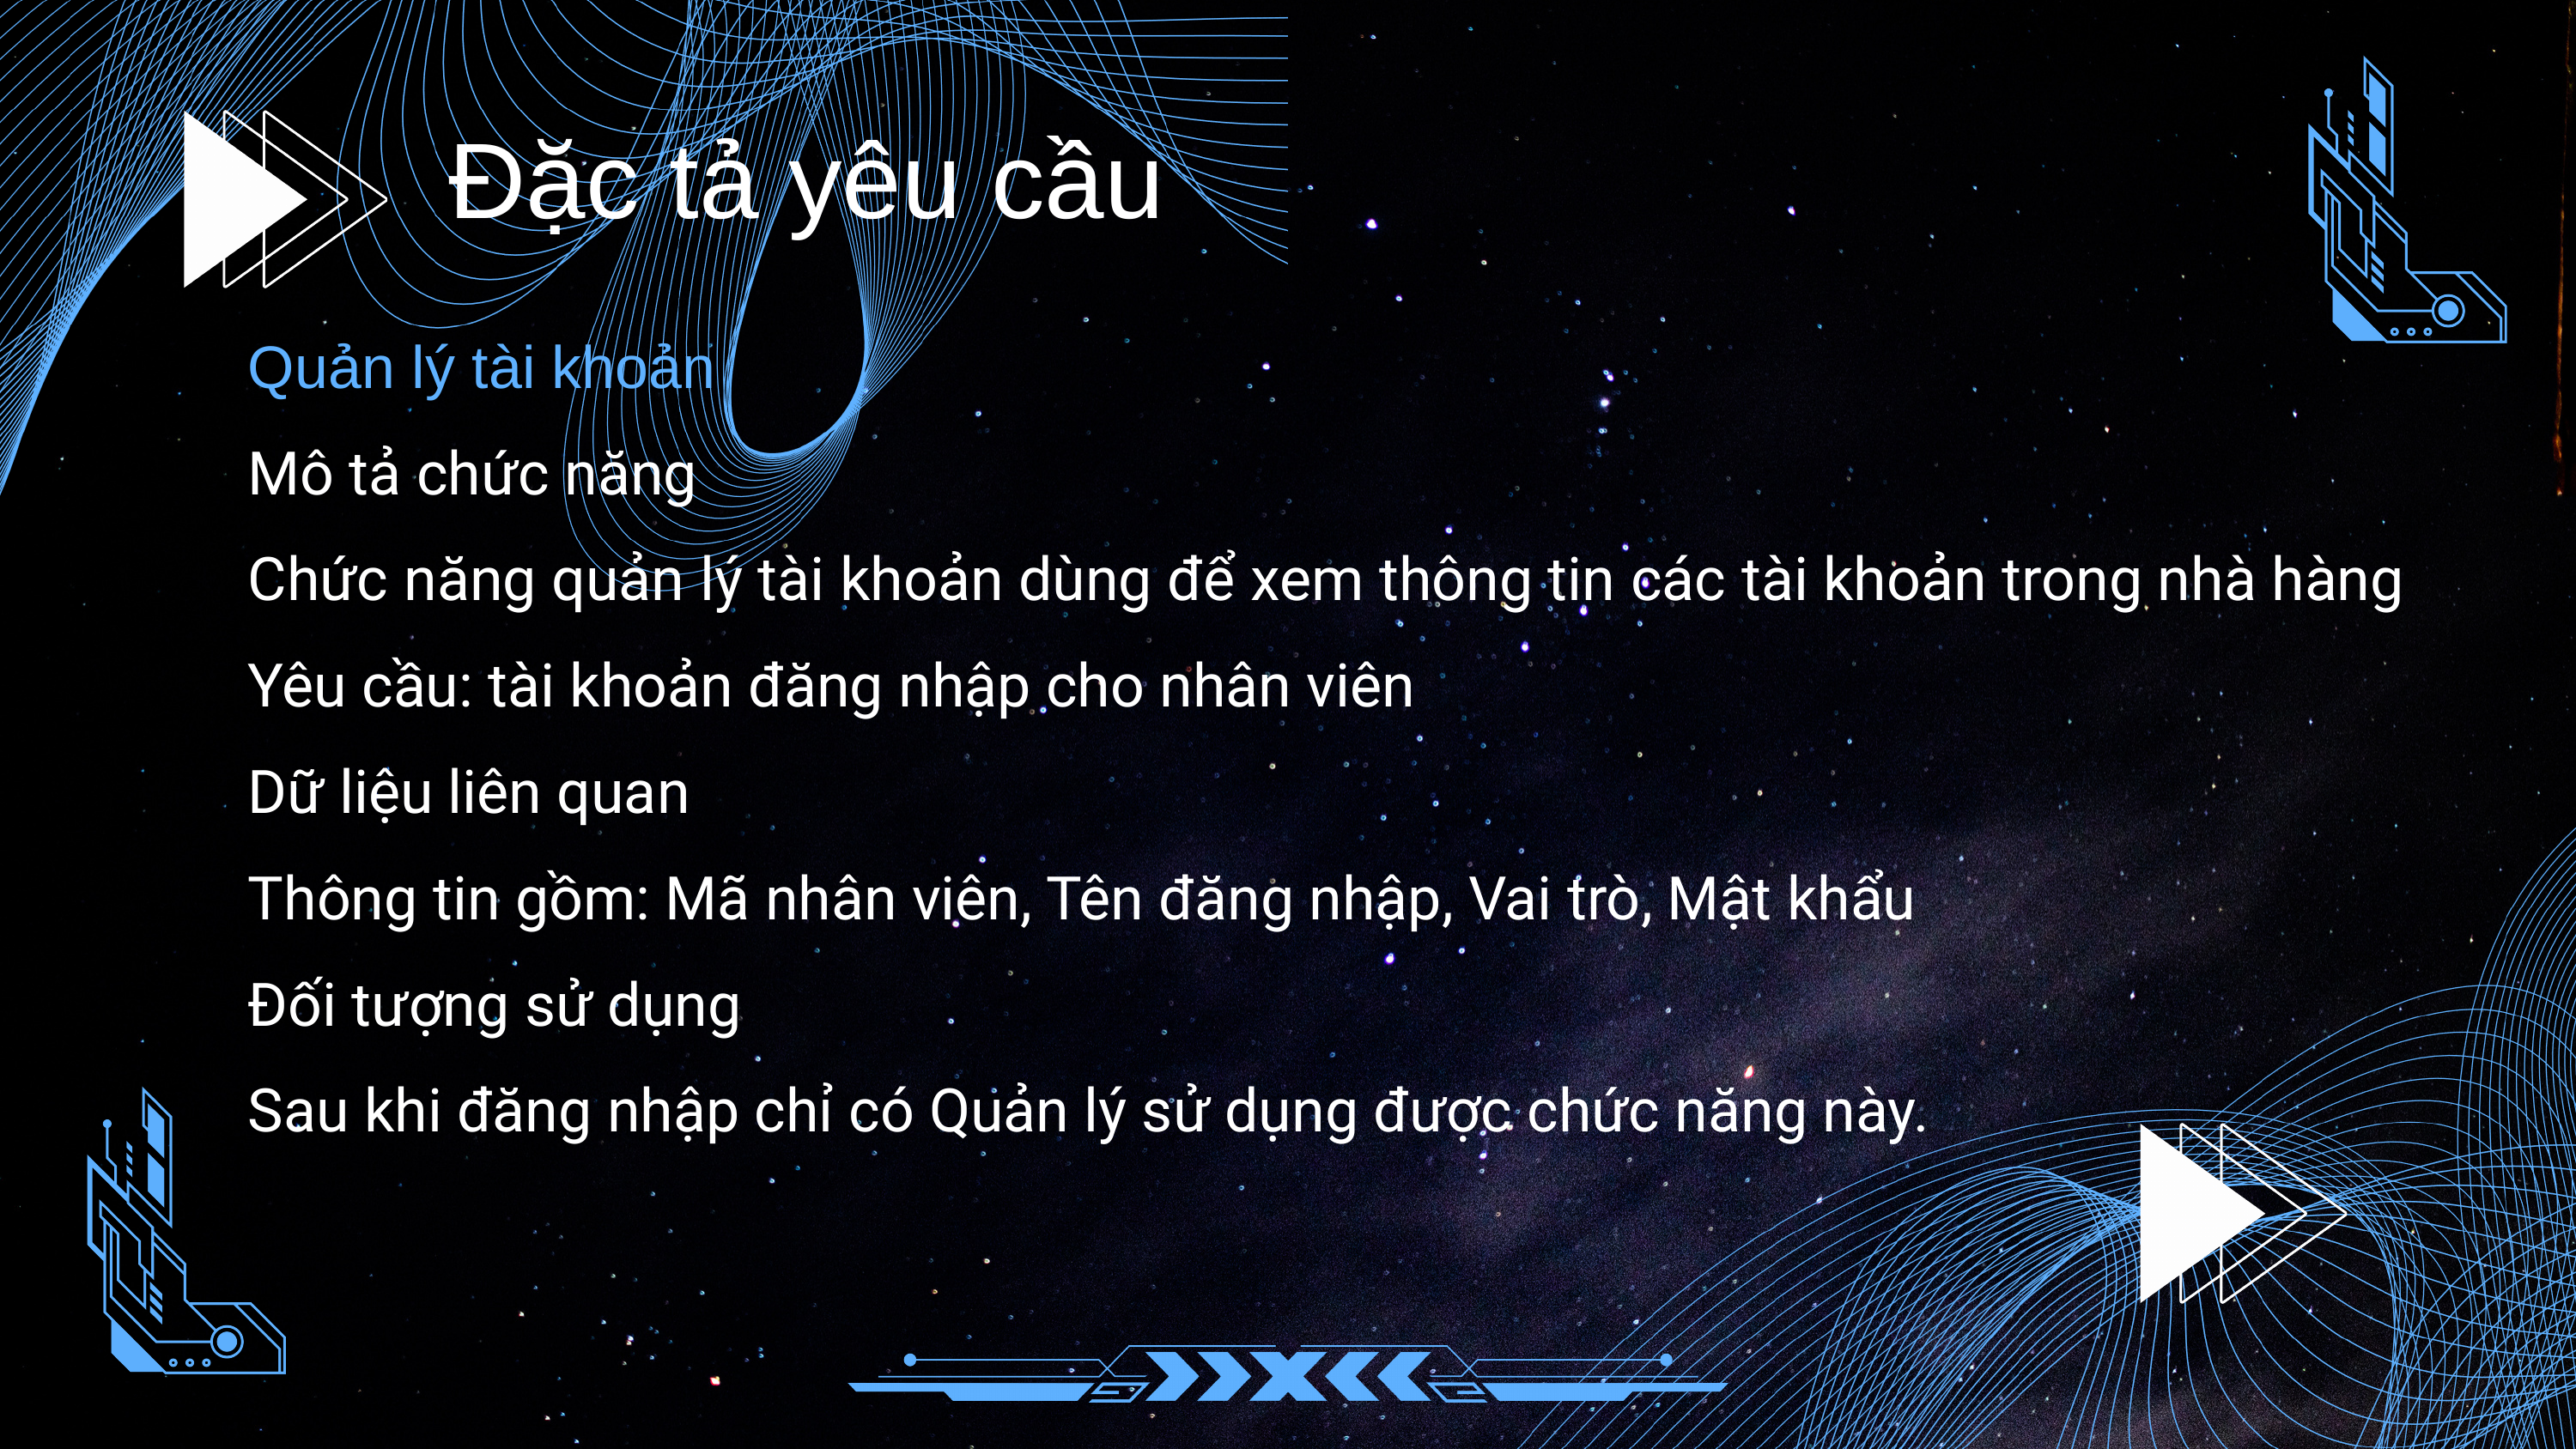

Đặc tả yêu cầu
Quản lý tài khoản
Mô tả chức năng
Chức năng quản lý tài khoản dùng để xem thông tin các tài khoản trong nhà hàng
Yêu cầu: tài khoản đăng nhập cho nhân viên
Dữ liệu liên quan
Thông tin gồm: Mã nhân viên, Tên đăng nhập, Vai trò, Mật khẩu
Đối tượng sử dụng
Sau khi đăng nhập chỉ có Quản lý sử dụng được chức năng này.